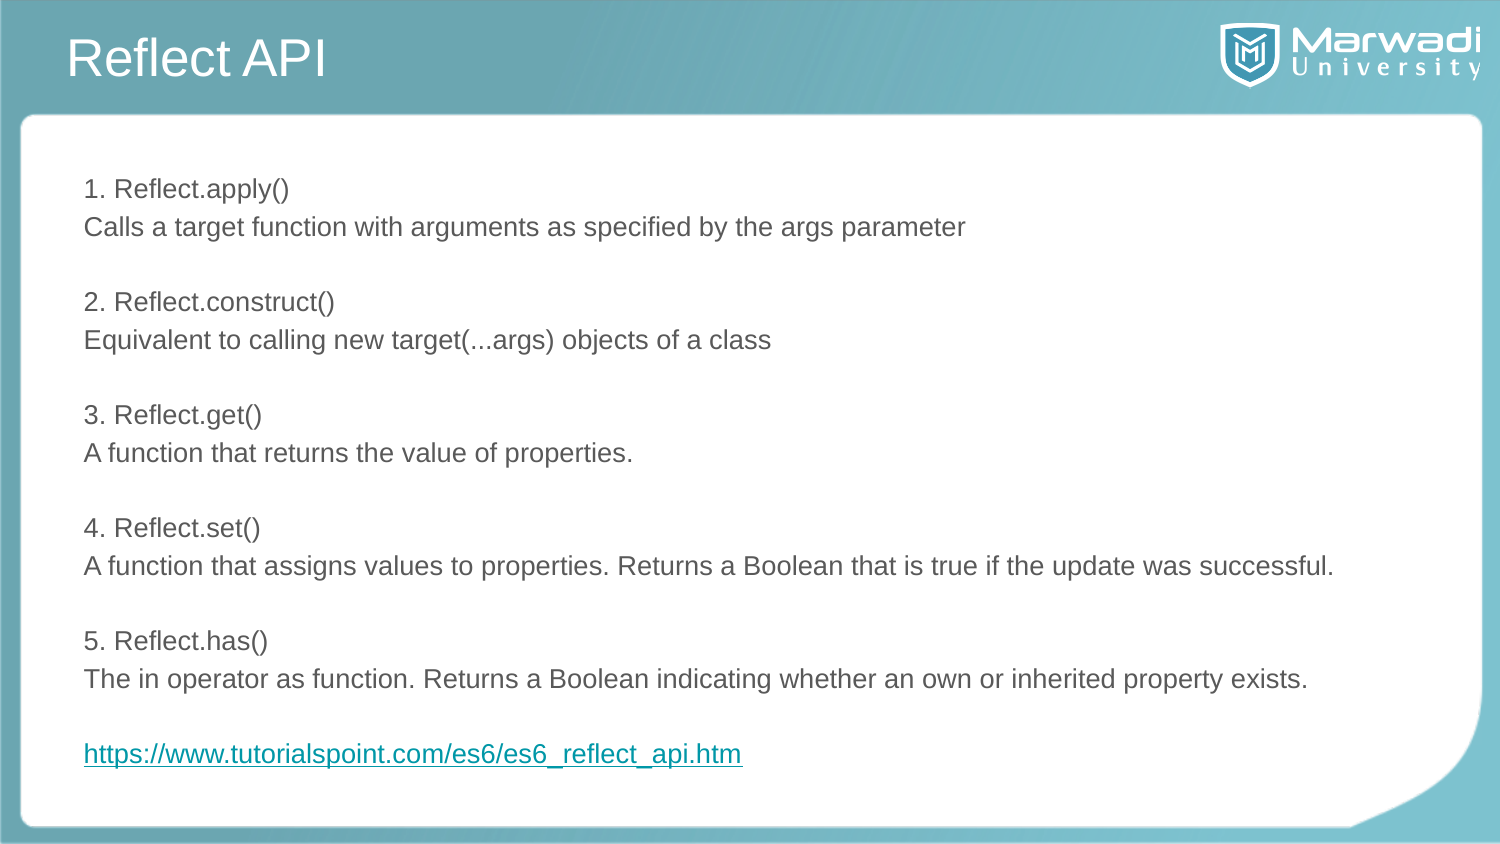

# Reflect API
1. Reflect.apply()
Calls a target function with arguments as specified by the args parameter

2. Reflect.construct()
Equivalent to calling new target(...args) objects of a class

3. Reflect.get()
A function that returns the value of properties.

4. Reflect.set()
A function that assigns values to properties. Returns a Boolean that is true if the update was successful.

5. Reflect.has()
The in operator as function. Returns a Boolean indicating whether an own or inherited property exists.

https://www.tutorialspoint.com/es6/es6_reflect_api.htm